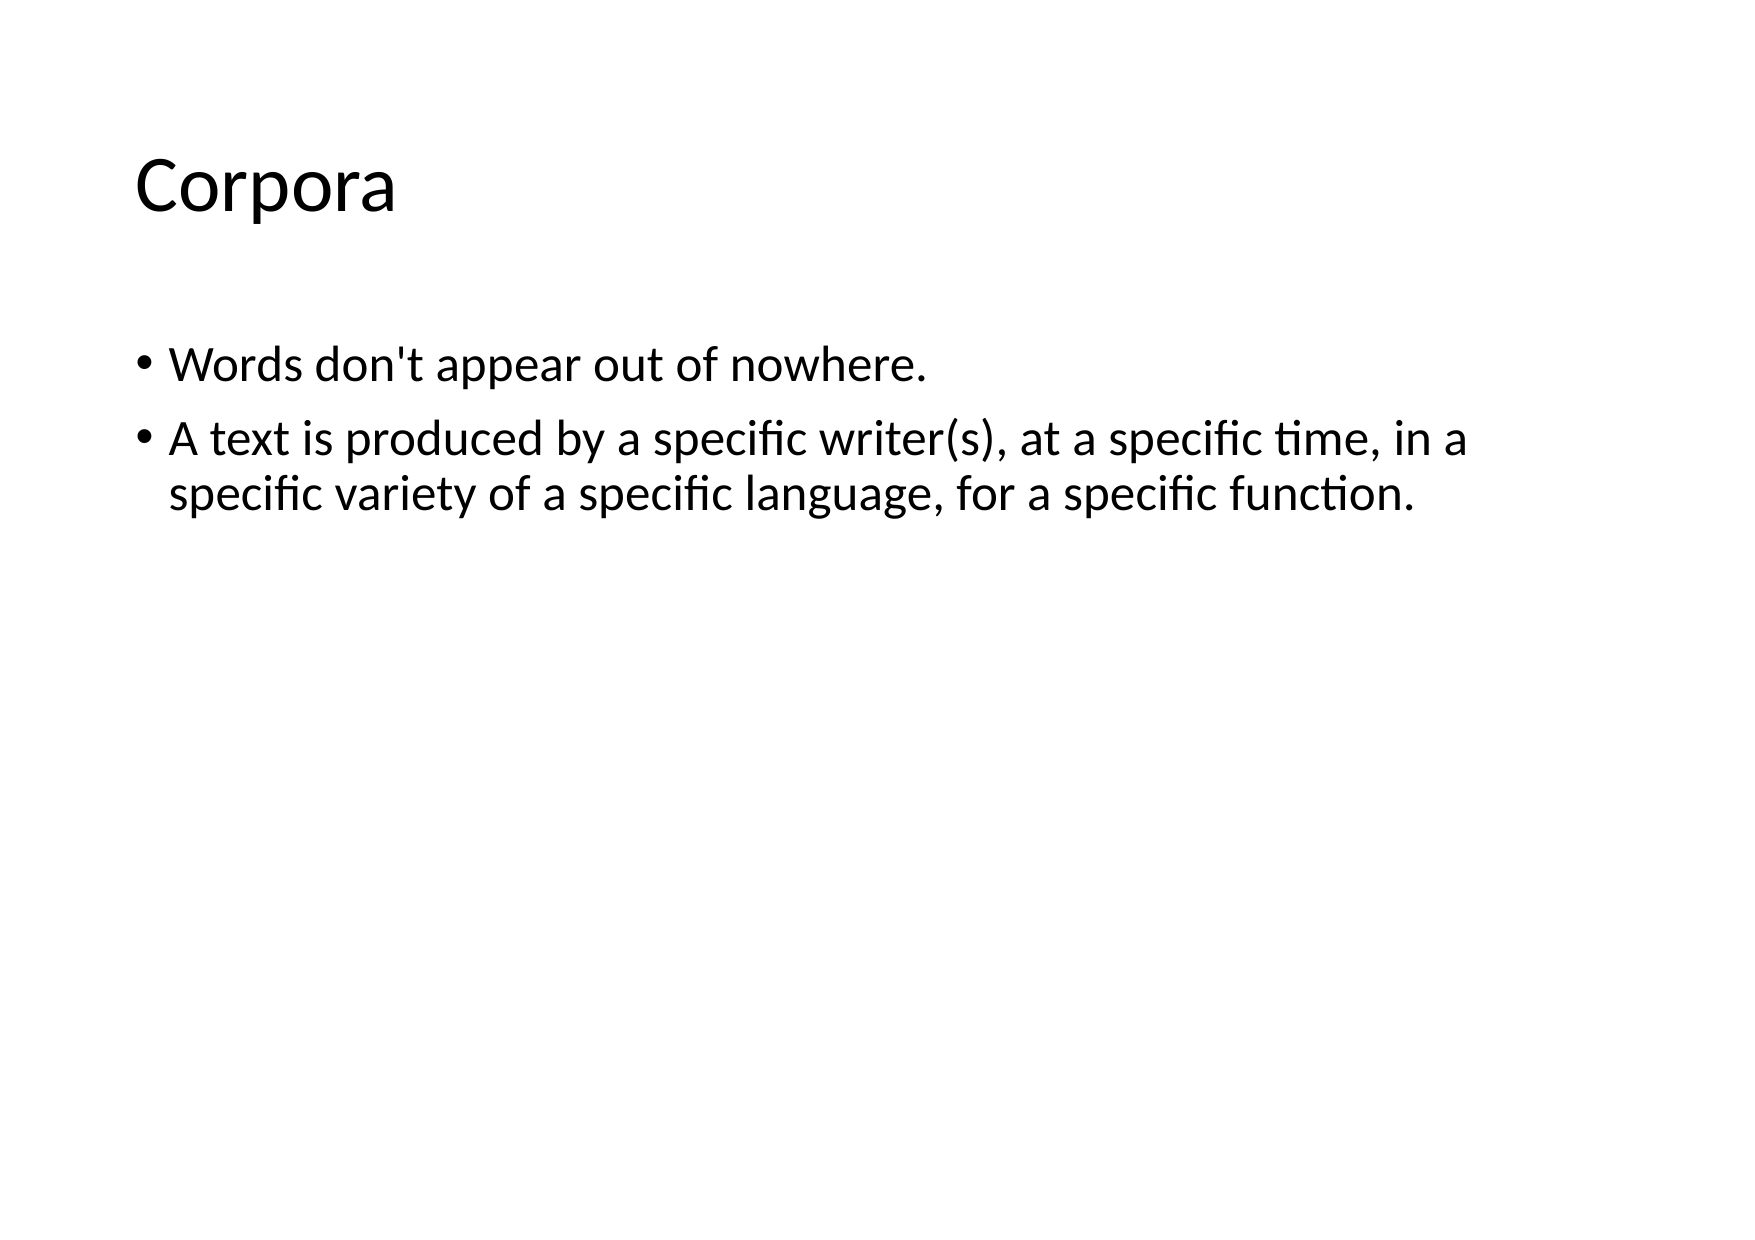

# Corpora
Words don't appear out of nowhere.
A text is produced by a specific writer(s), at a specific time, in a specific variety of a specific language, for a specific function.